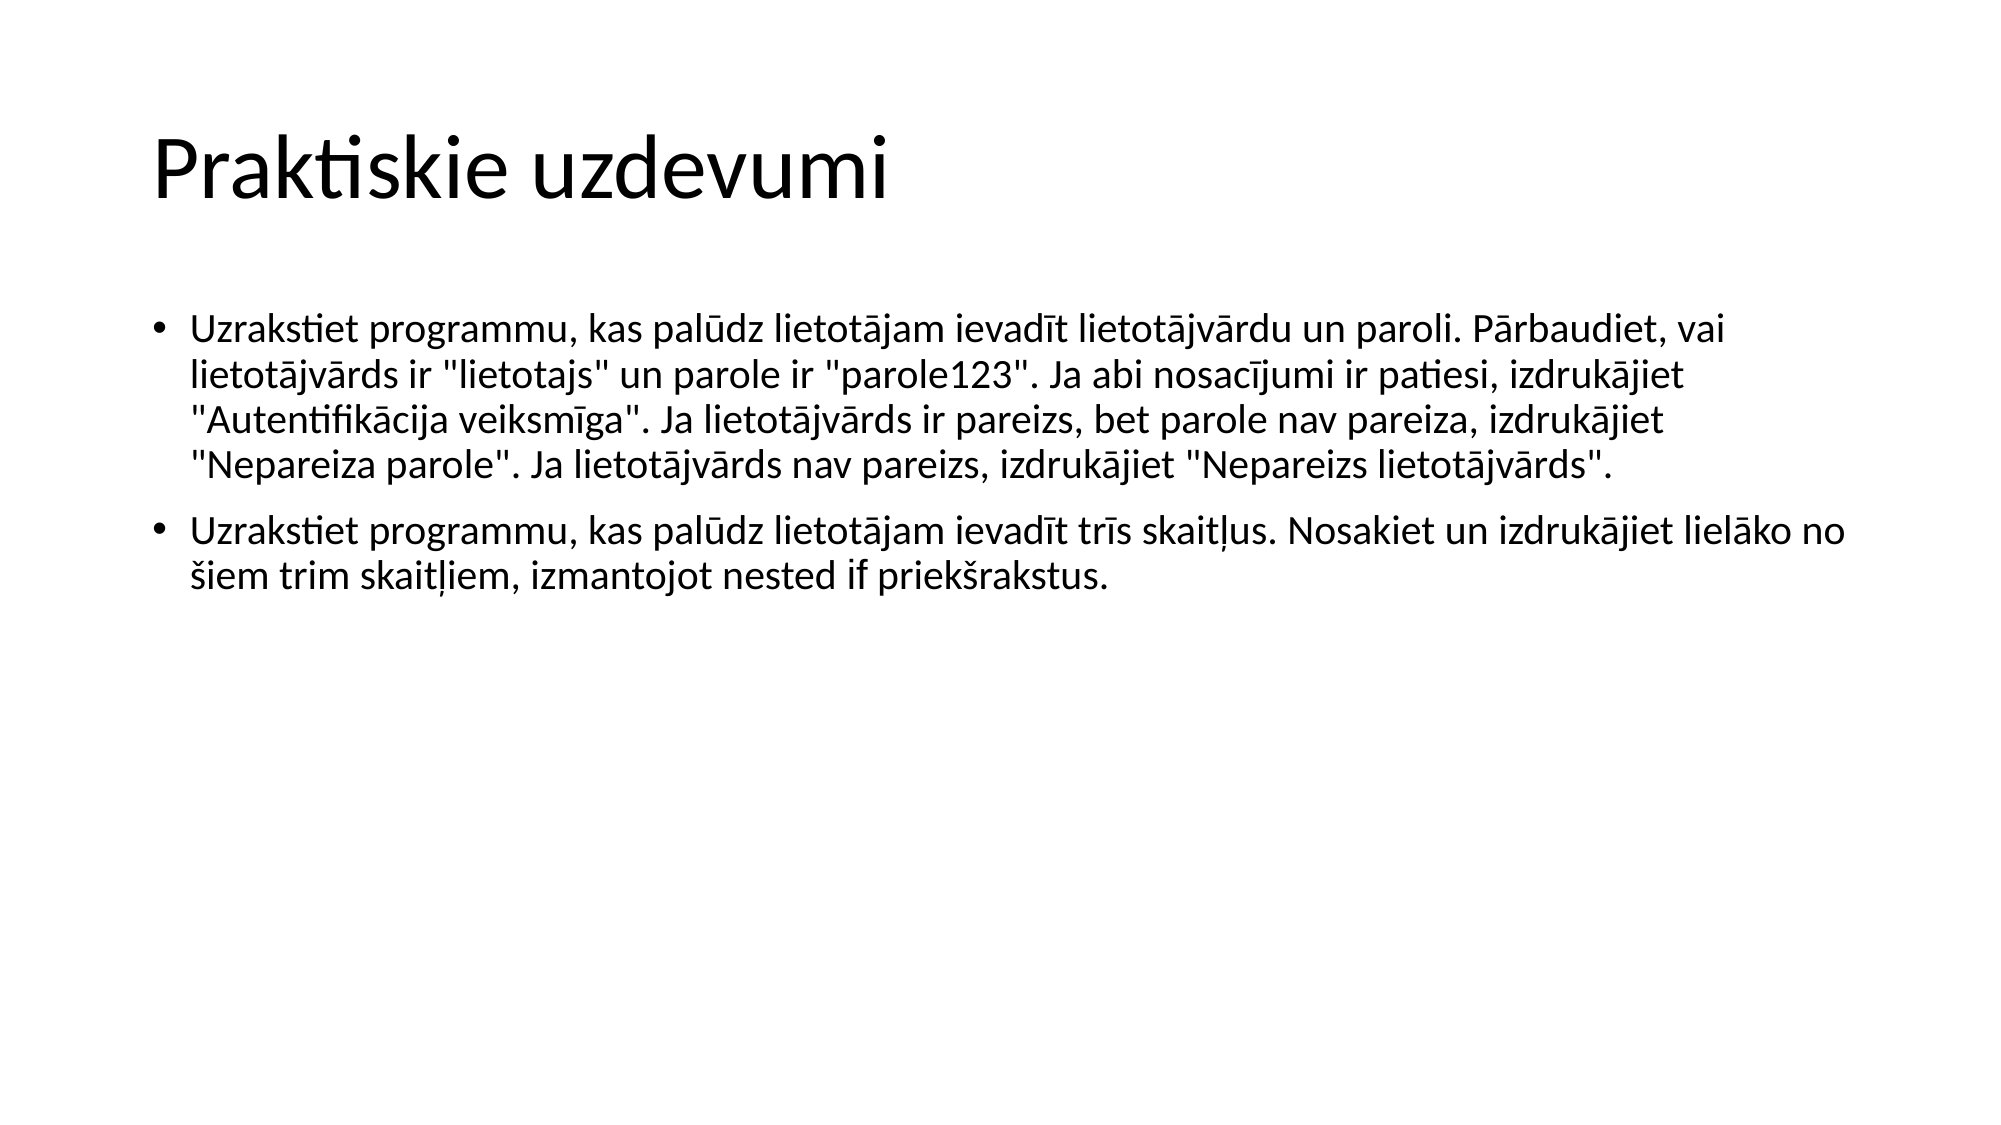

# Praktiskie uzdevumi
Uzrakstiet programmu, kas palūdz lietotājam ievadīt lietotājvārdu un paroli. Pārbaudiet, vai lietotājvārds ir "lietotajs" un parole ir "parole123". Ja abi nosacījumi ir patiesi, izdrukājiet "Autentifikācija veiksmīga". Ja lietotājvārds ir pareizs, bet parole nav pareiza, izdrukājiet "Nepareiza parole". Ja lietotājvārds nav pareizs, izdrukājiet "Nepareizs lietotājvārds".
Uzrakstiet programmu, kas palūdz lietotājam ievadīt trīs skaitļus. Nosakiet un izdrukājiet lielāko no šiem trim skaitļiem, izmantojot nested if priekšrakstus.